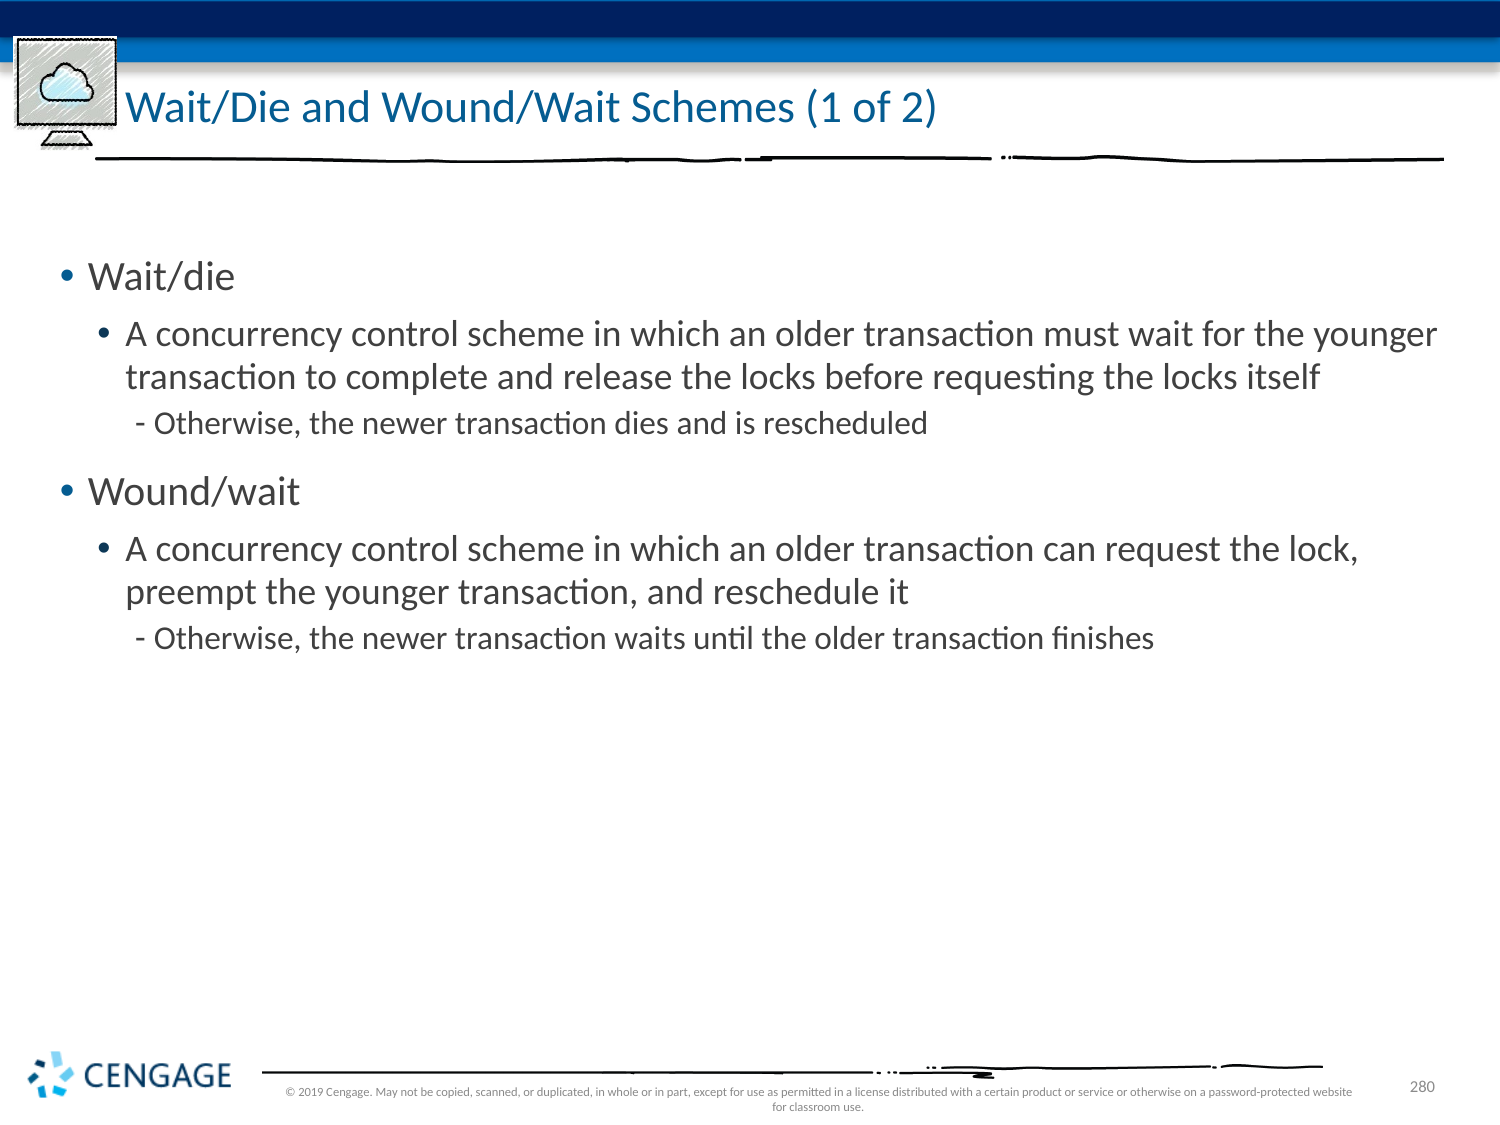

# Wait/Die and Wound/Wait Schemes (1 of 2)
Wait/die
A concurrency control scheme in which an older transaction must wait for the younger transaction to complete and release the locks before requesting the locks itself
Otherwise, the newer transaction dies and is rescheduled
Wound/wait
A concurrency control scheme in which an older transaction can request the lock, preempt the younger transaction, and reschedule it
Otherwise, the newer transaction waits until the older transaction finishes

© 2019 Cengage. May not be copied, scanned, or duplicated, in whole or in part, except for use as permitted in a license distributed with a certain product or service or otherwise on a password-protected website for classroom use.